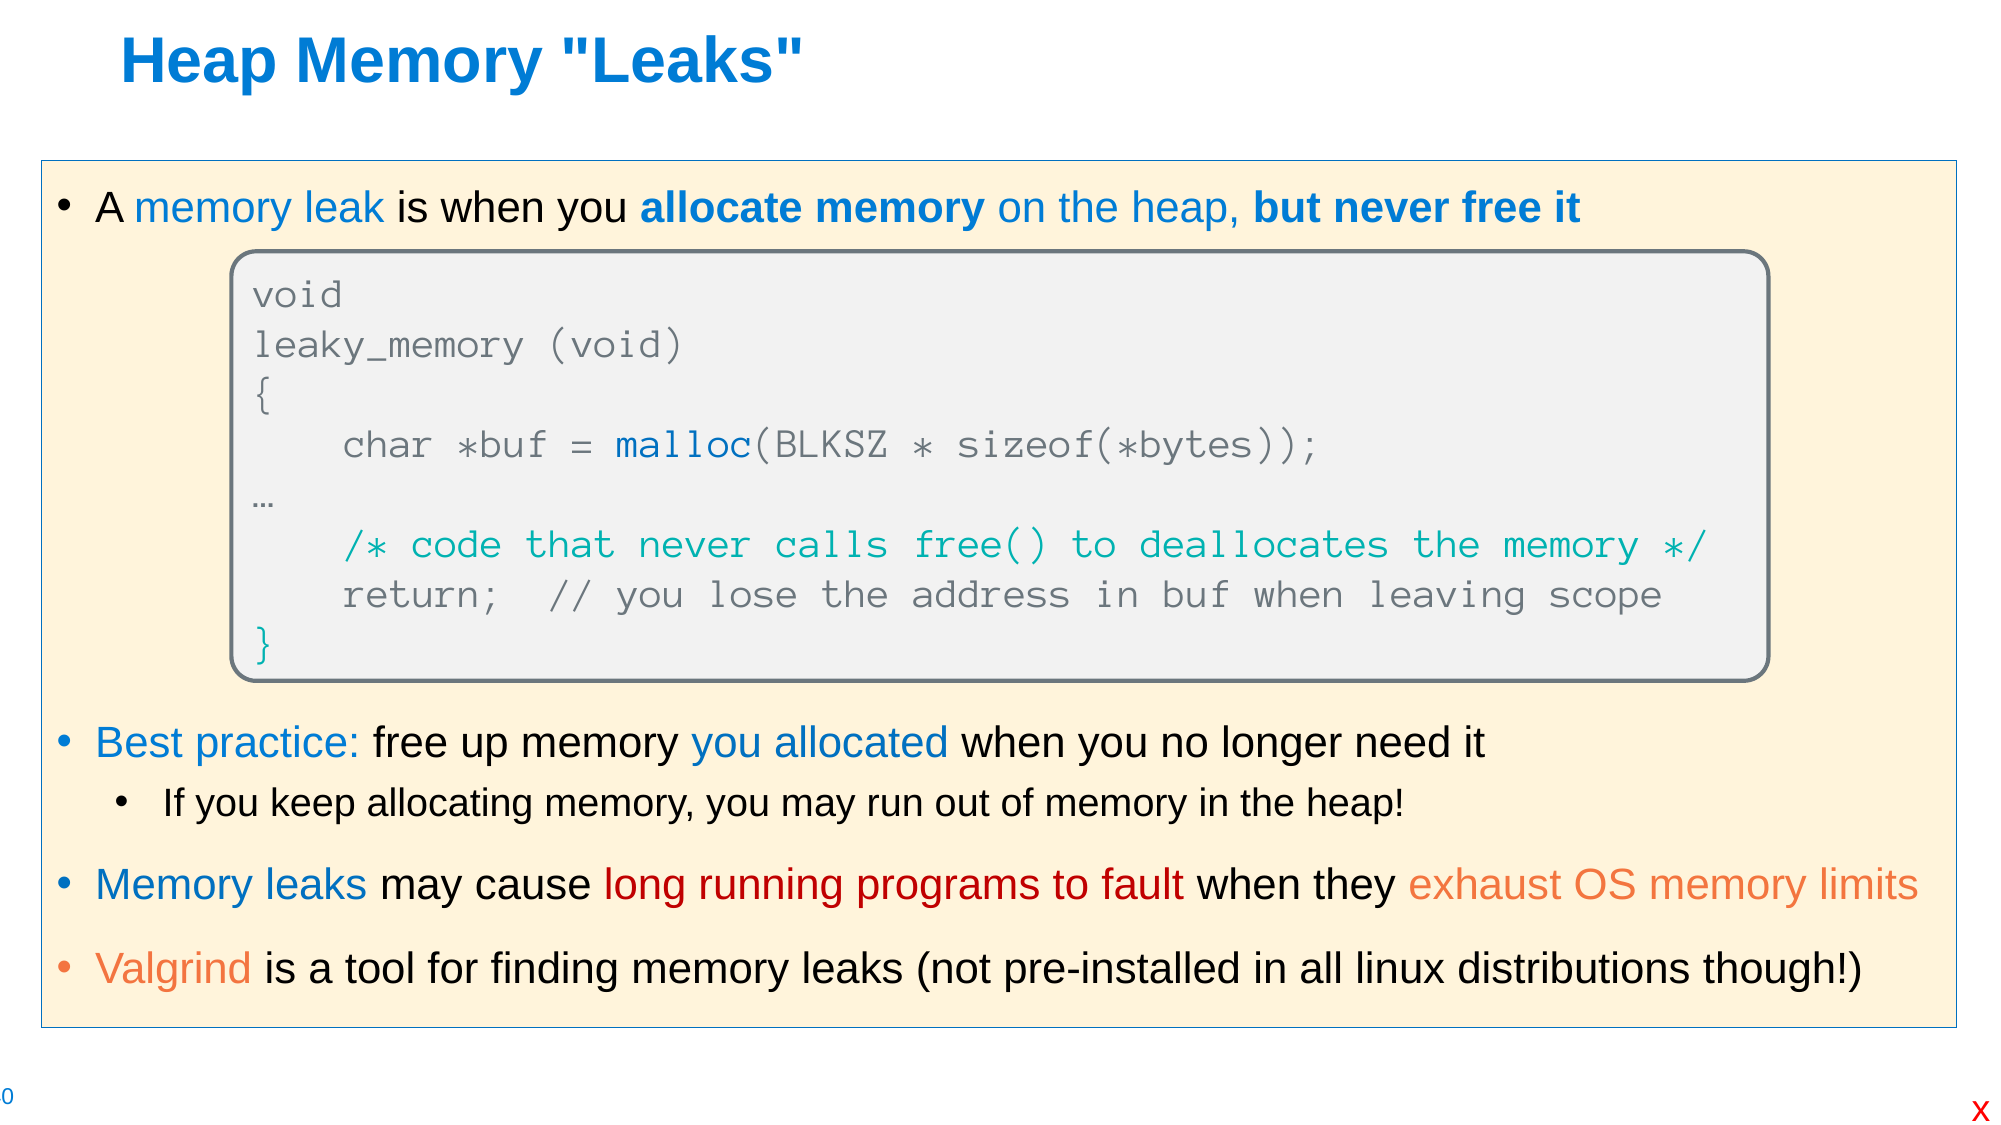

# Heap Memory "Leaks"
A memory leak is when you allocate memory on the heap, but never free it

Best practice: free up memory you allocated when you no longer need it
 If you keep allocating memory, you may run out of memory in the heap!
Memory leaks may cause long running programs to fault when they exhaust OS memory limits
Valgrind is a tool for finding memory leaks (not pre-installed in all linux distributions though!)
void
leaky_memory (void)
{
    char *buf = malloc(BLKSZ * sizeof(*bytes));
…
    /* code that never calls free() to deallocates the memory */
    return;  // you lose the address in buf when leaving scope
}
x